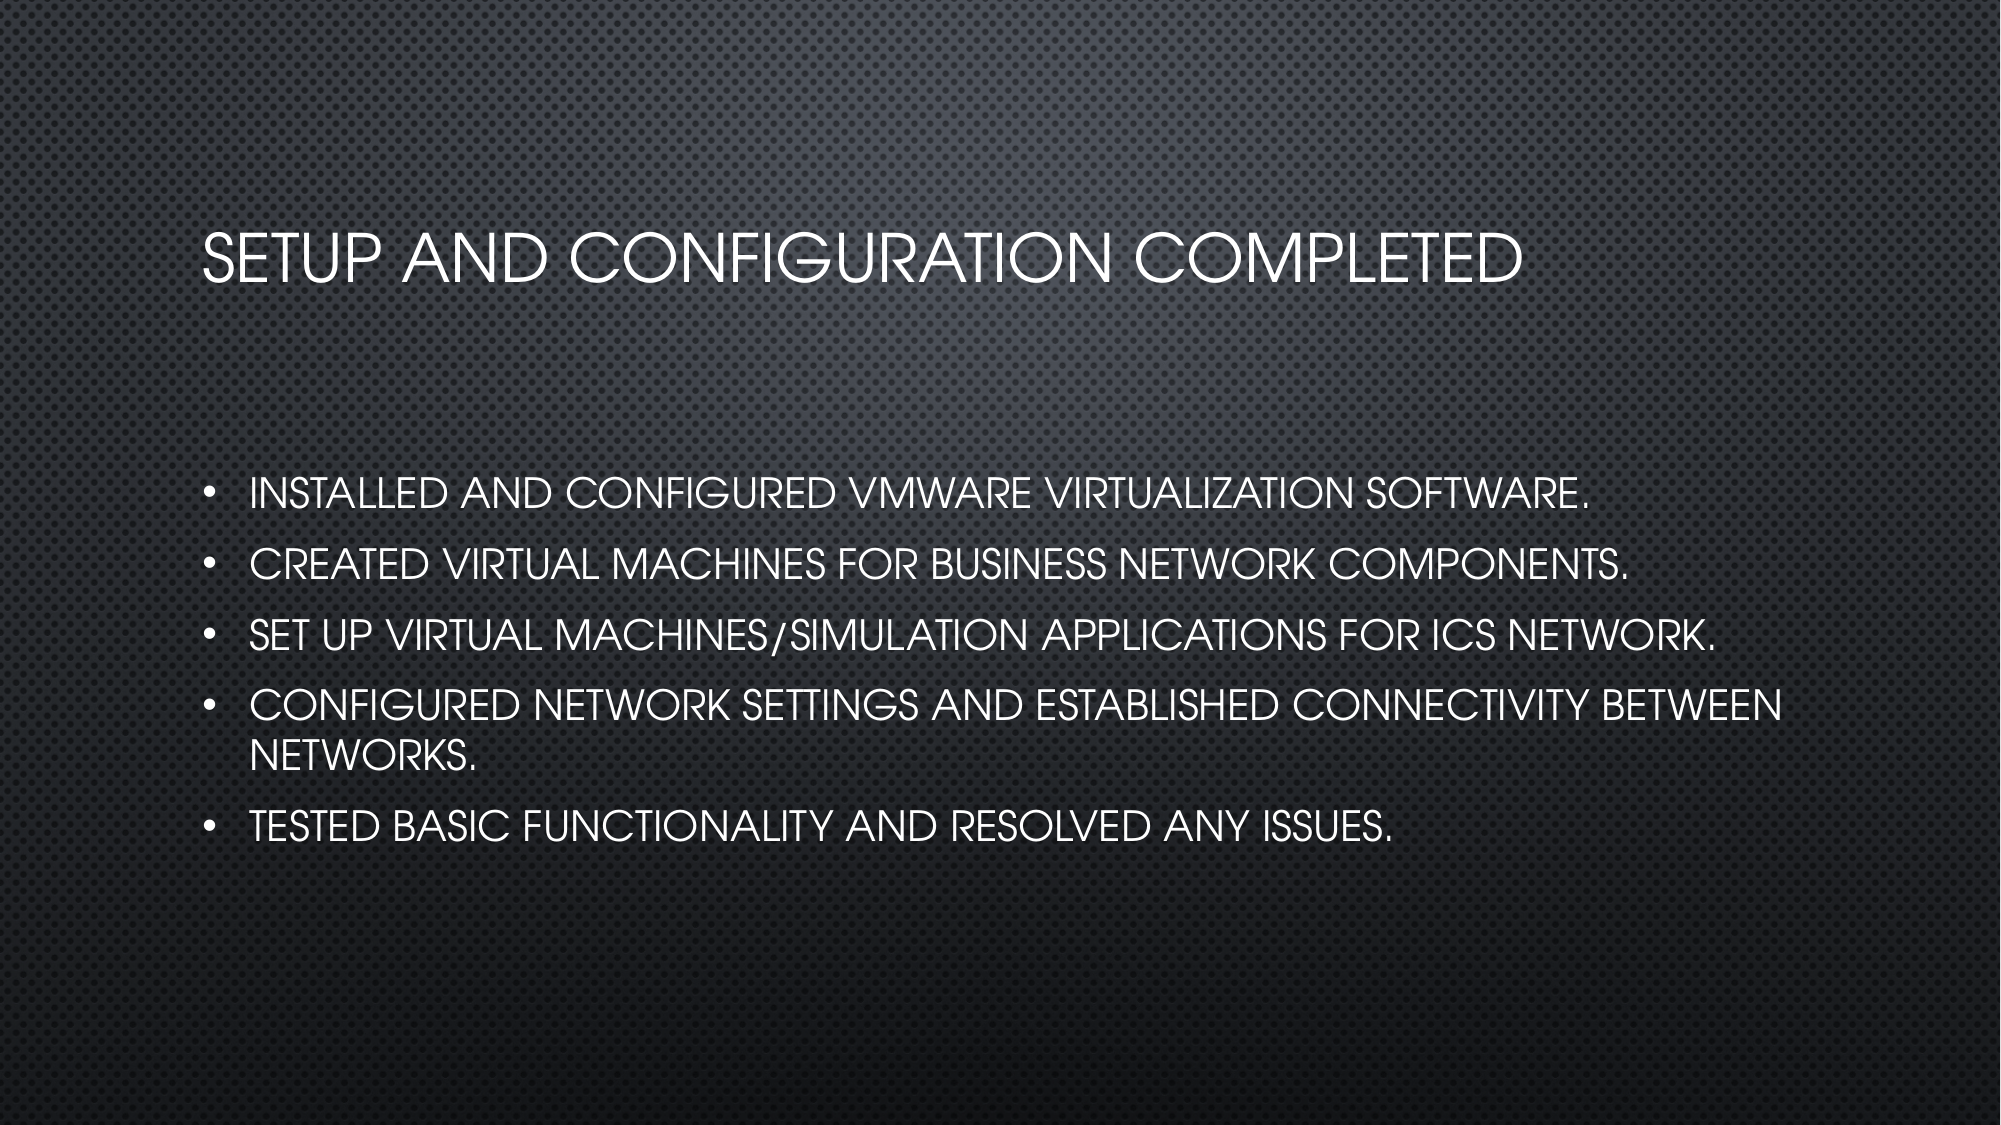

# Setup and Configuration Completed
Installed and configured VMware virtualization software.
Created virtual machines for business network components.
Set up virtual machines/simulation applications for ICS network.
Configured network settings and established connectivity between networks.
Tested basic functionality and resolved any issues.